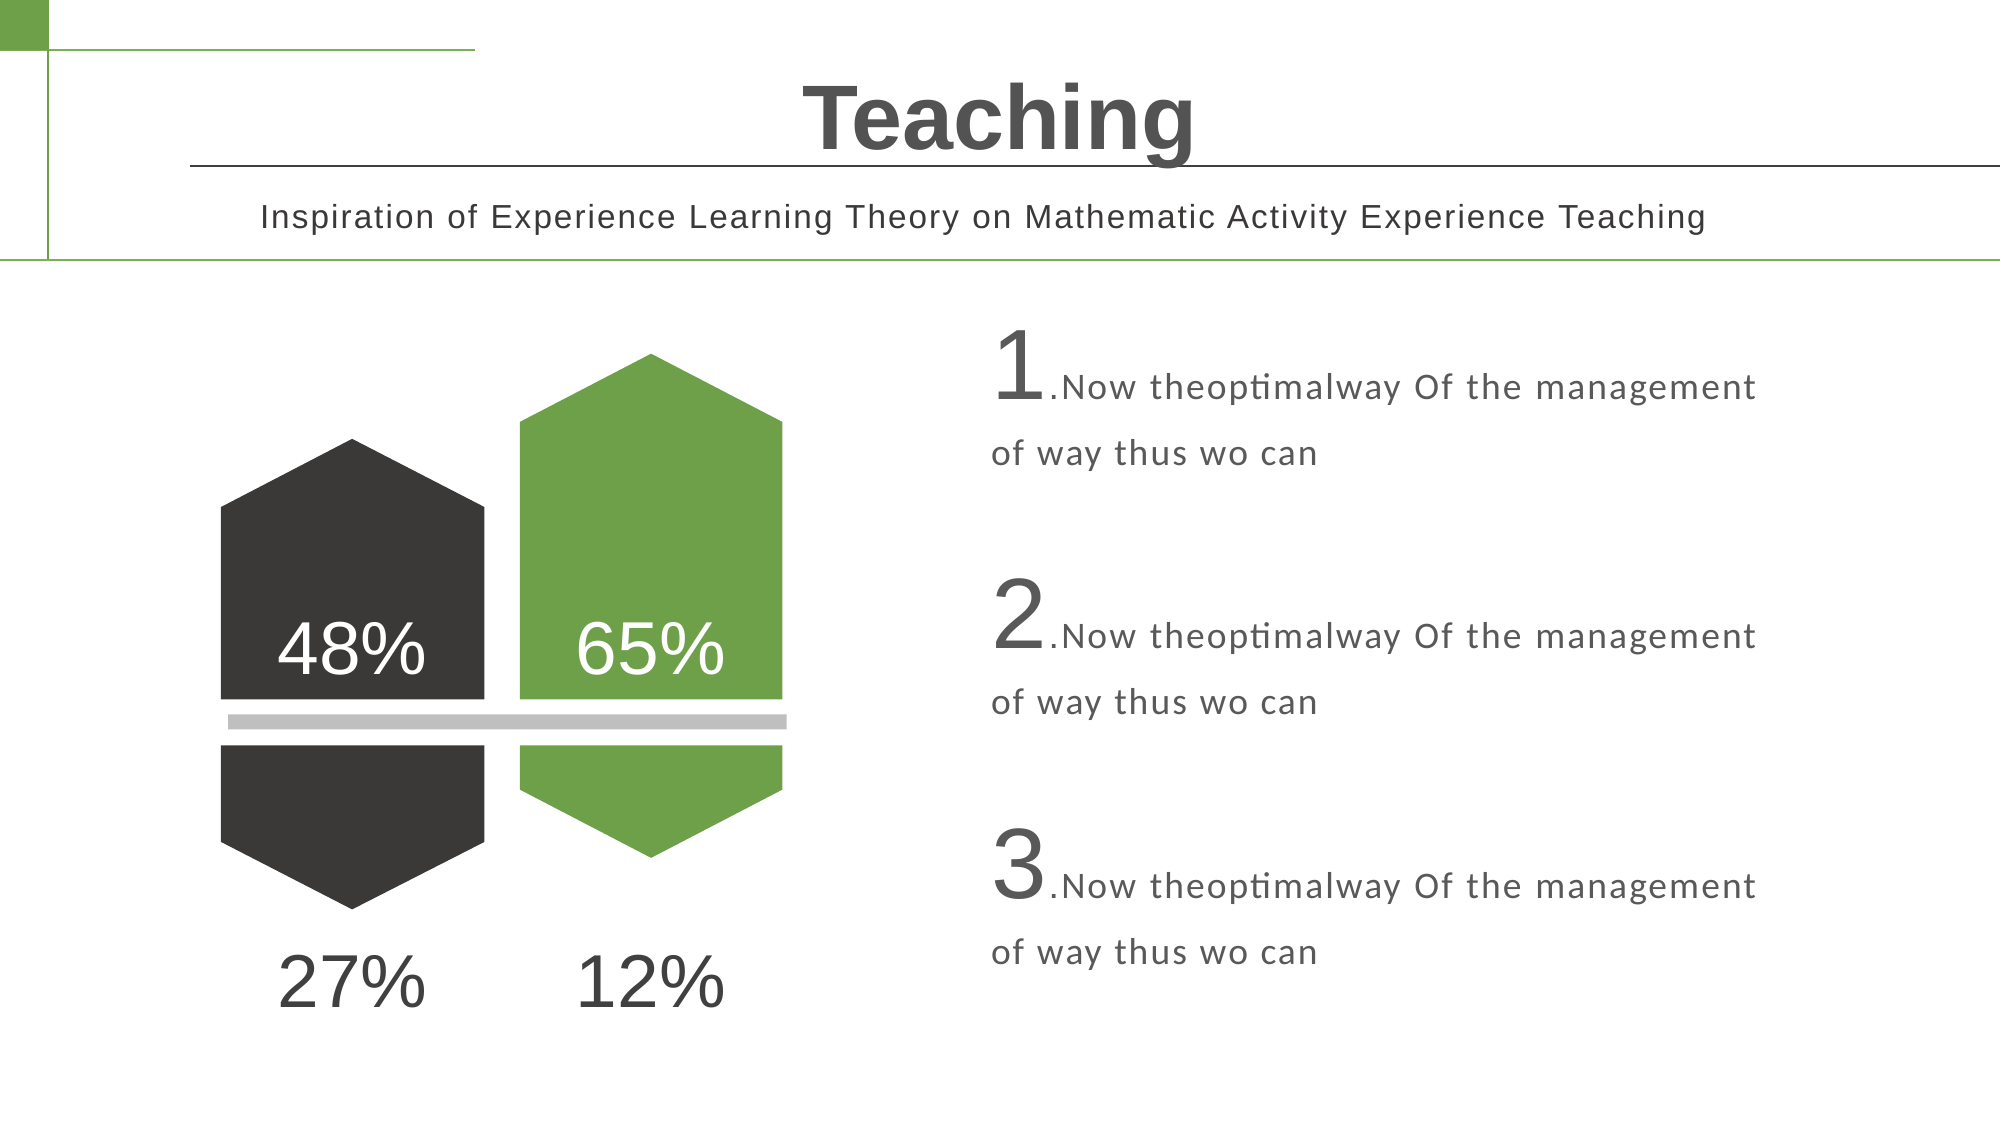

Teaching
Inspiration of Experience Learning Theory on Mathematic Activity Experience Teaching
1.Now theoptimalway Of the management of way thus wo can

2.Now theoptimalway Of the management of way thus wo can
48%
65%

3.Now theoptimalway Of the management of way thus wo can
27%
12%